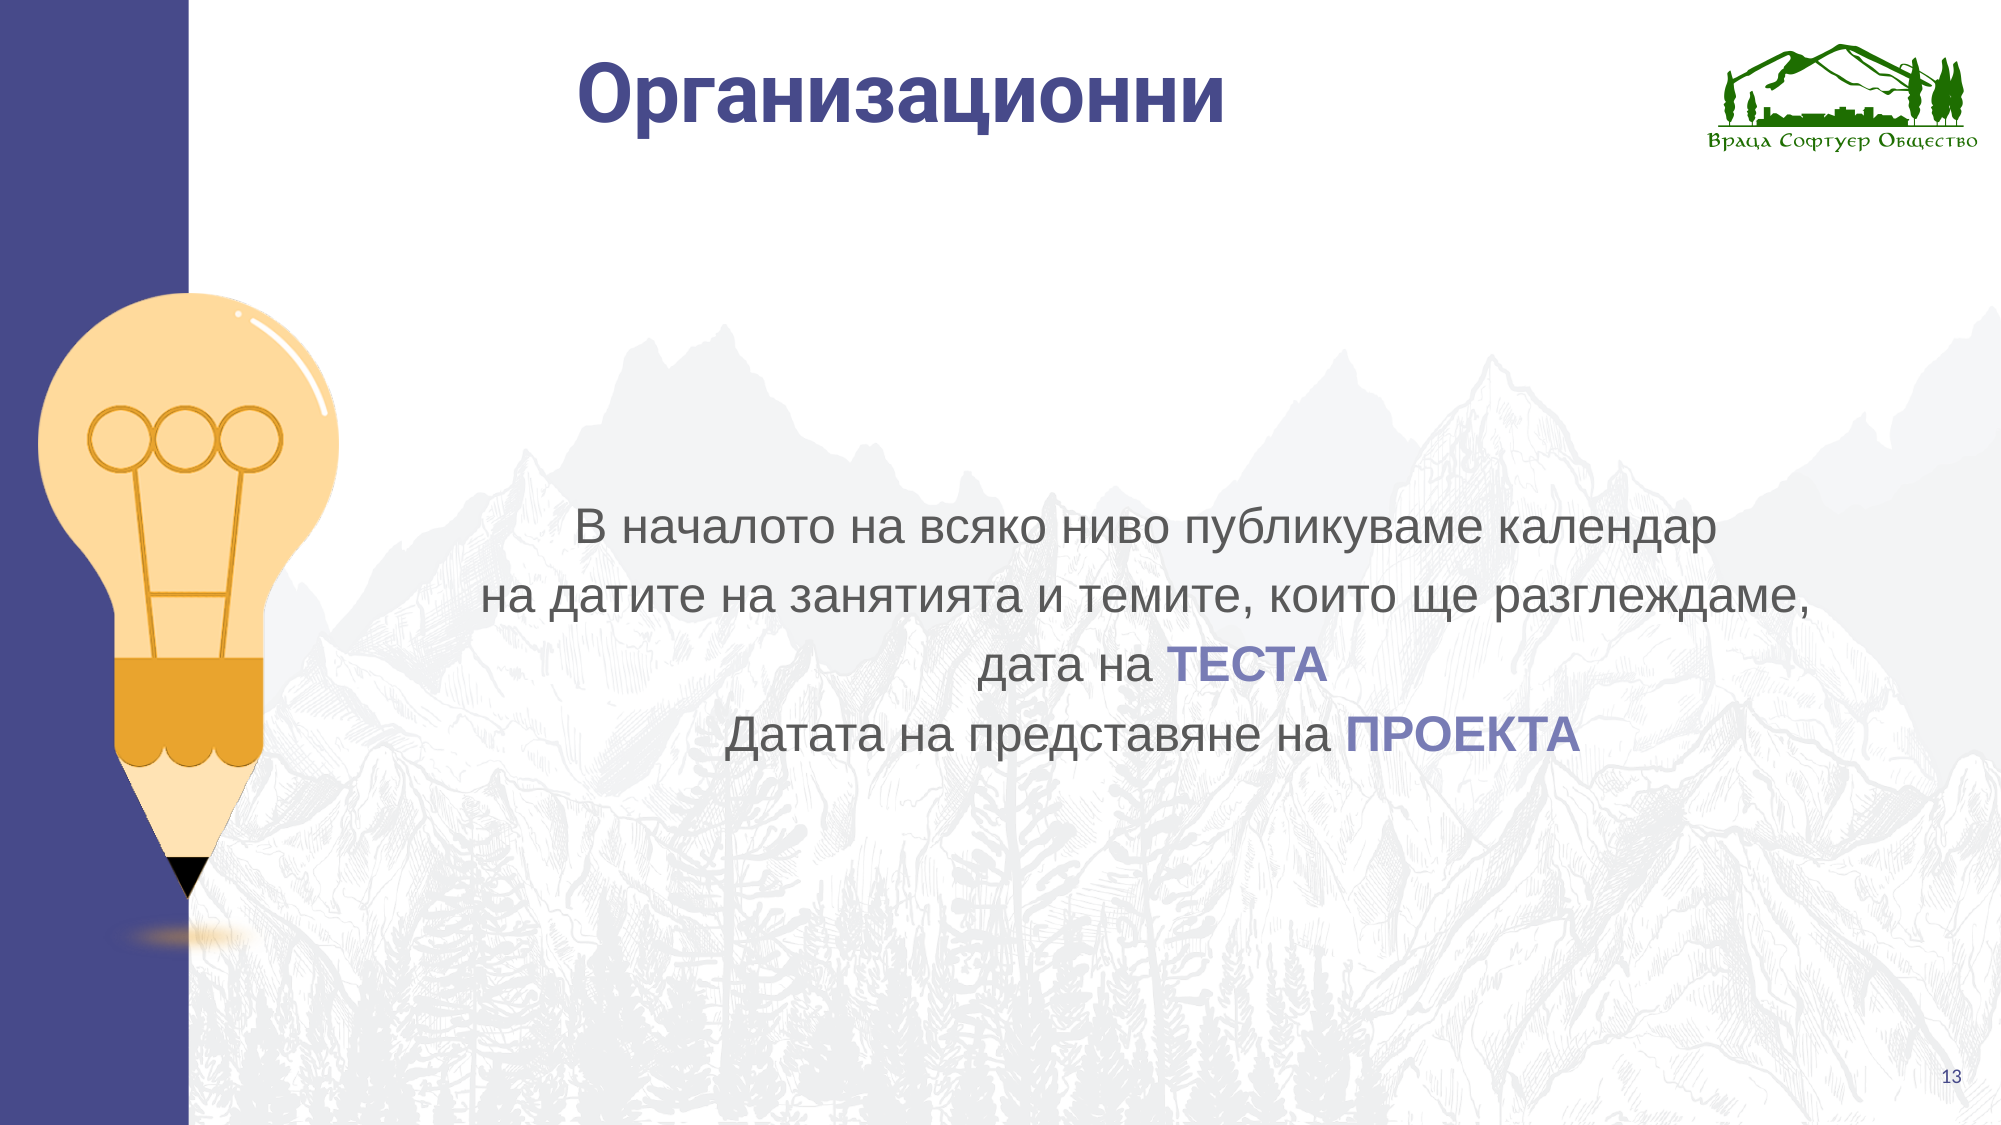

# Организационни
В началото на всяко ниво публикуваме календар
на датите на занятията и темите, които ще разглеждаме,
дата на ТЕСТА
Датата на представяне на ПРОЕКТА

13